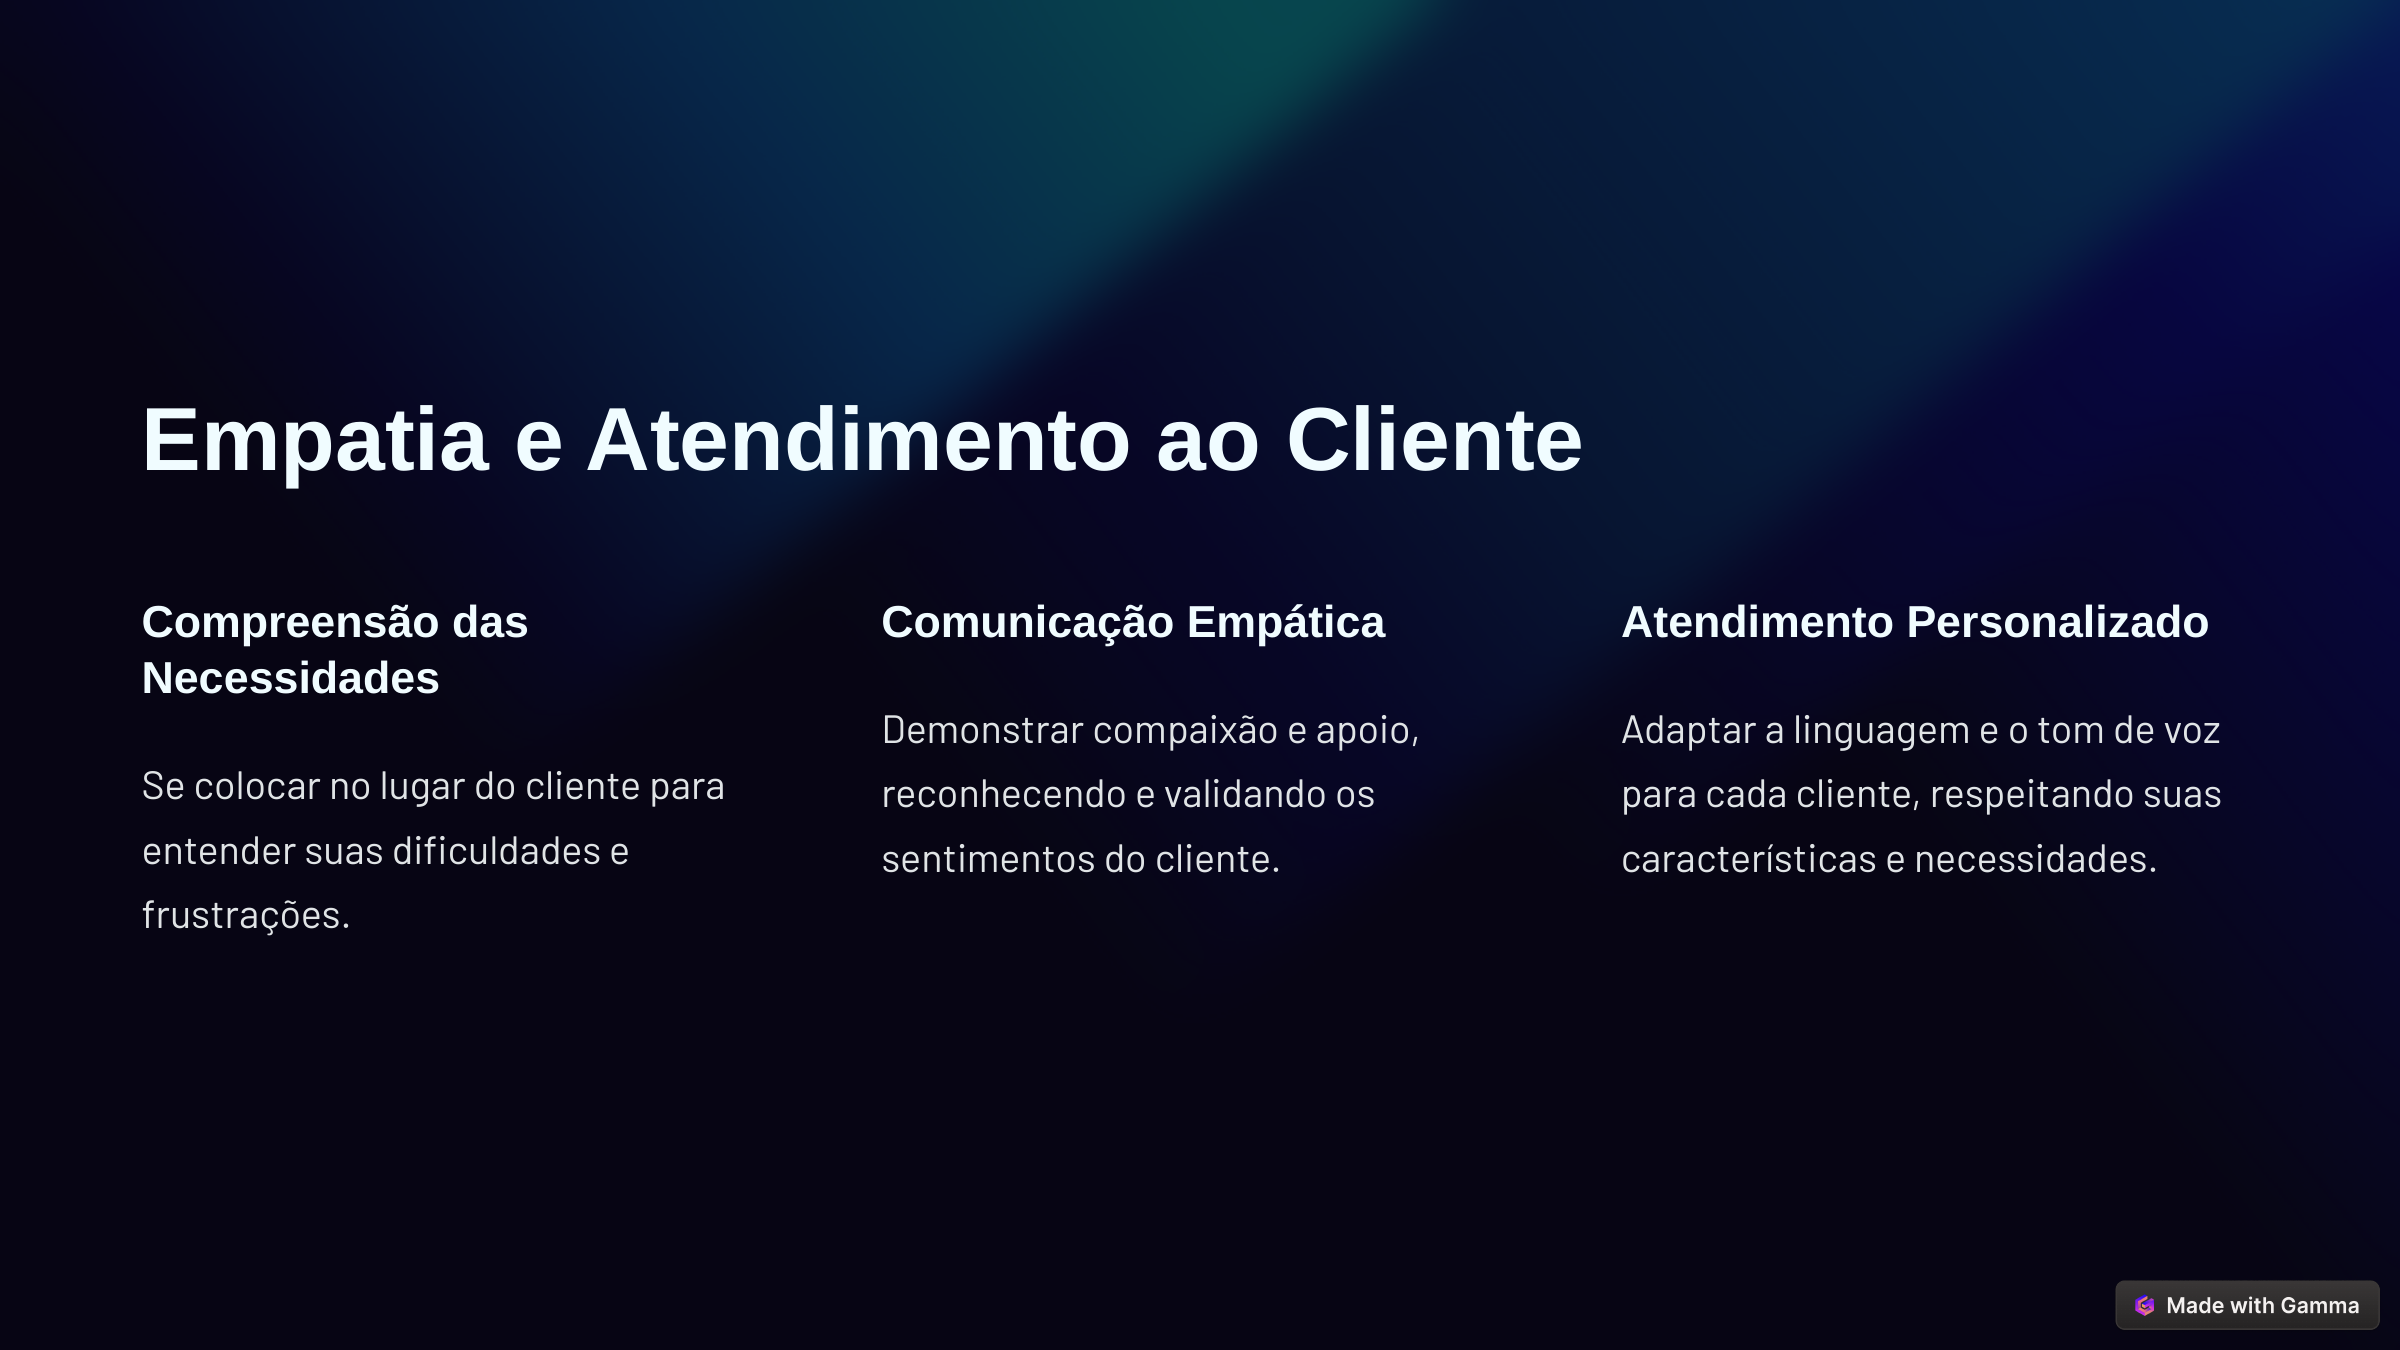

Empatia e Atendimento ao Cliente
Compreensão das Necessidades
Comunicação Empática
Atendimento Personalizado
Demonstrar compaixão e apoio, reconhecendo e validando os sentimentos do cliente.
Adaptar a linguagem e o tom de voz para cada cliente, respeitando suas características e necessidades.
Se colocar no lugar do cliente para entender suas dificuldades e frustrações.